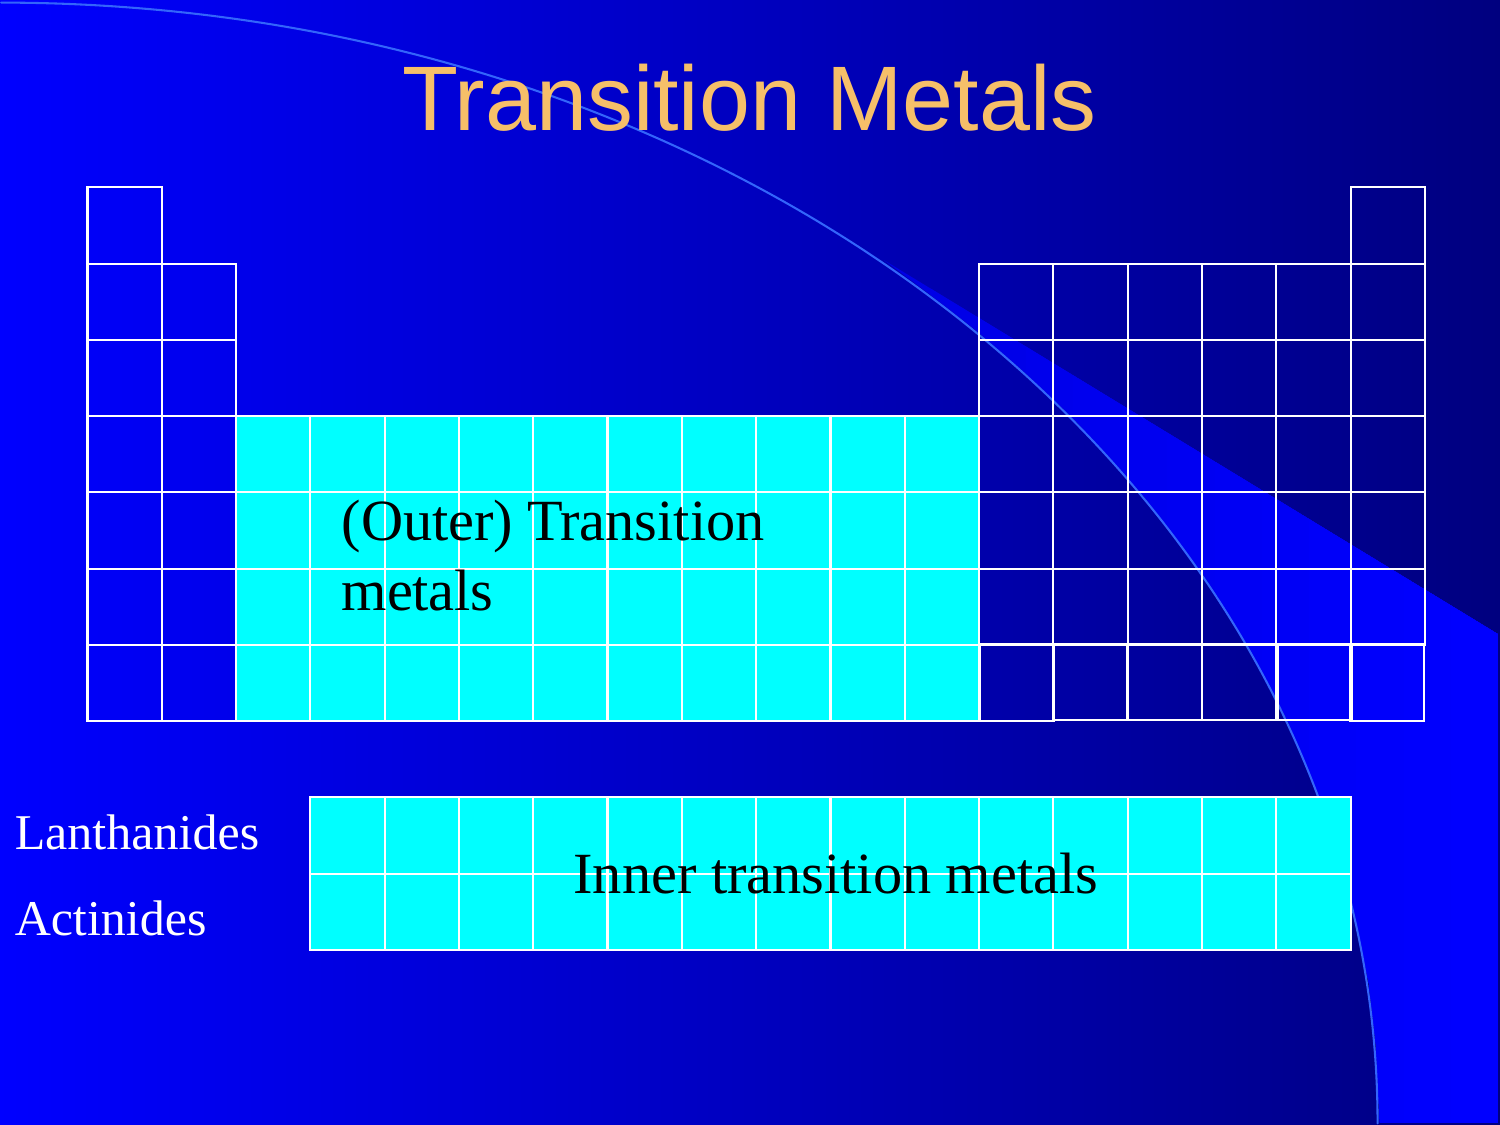

Transition Metals

(Outer) Transition metals

Lanthanides
Actinides

Inner transition metals